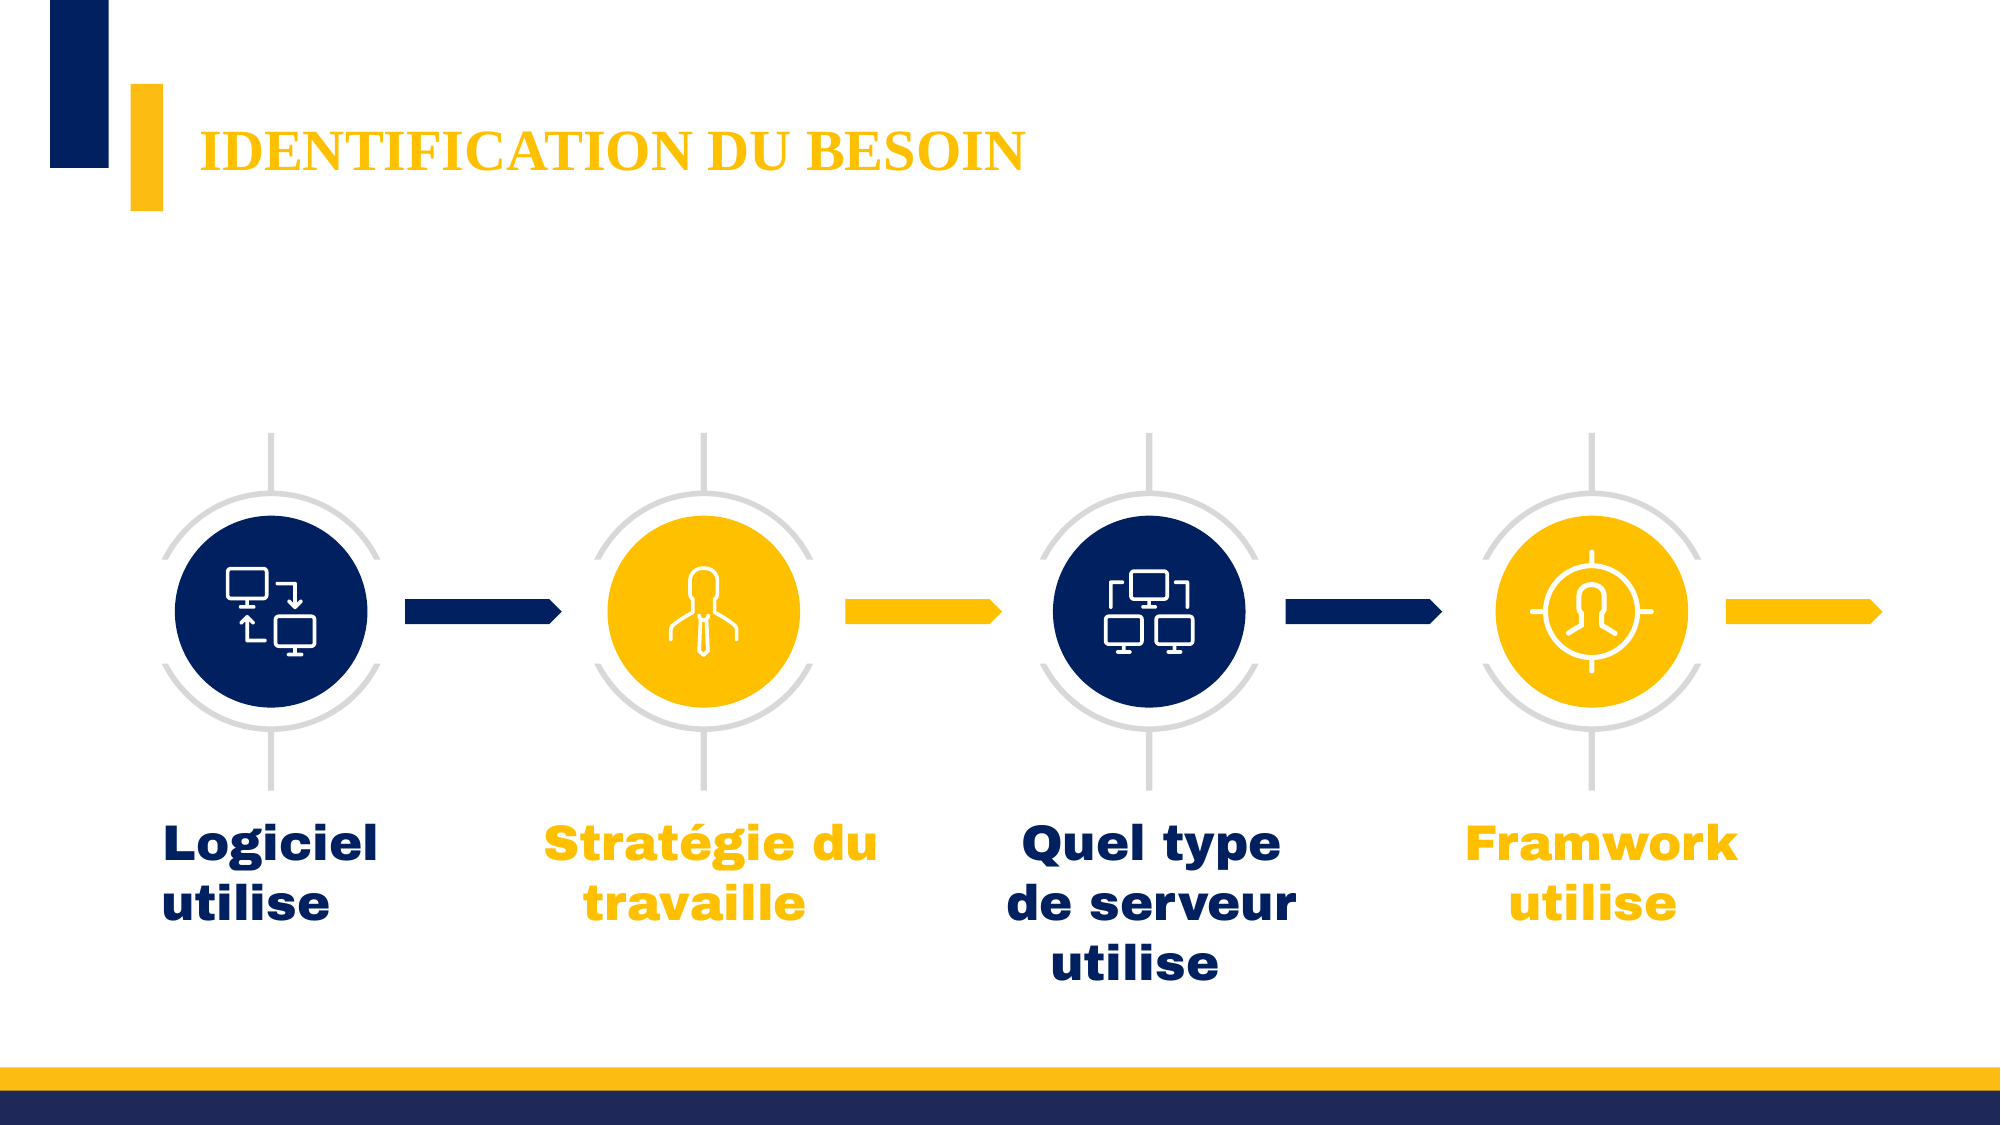

IDENTIFICATION DU BESOIN

Logiciel utilise

Stratégie du travaille
Quel type de serveur utilise
Framwork utilise